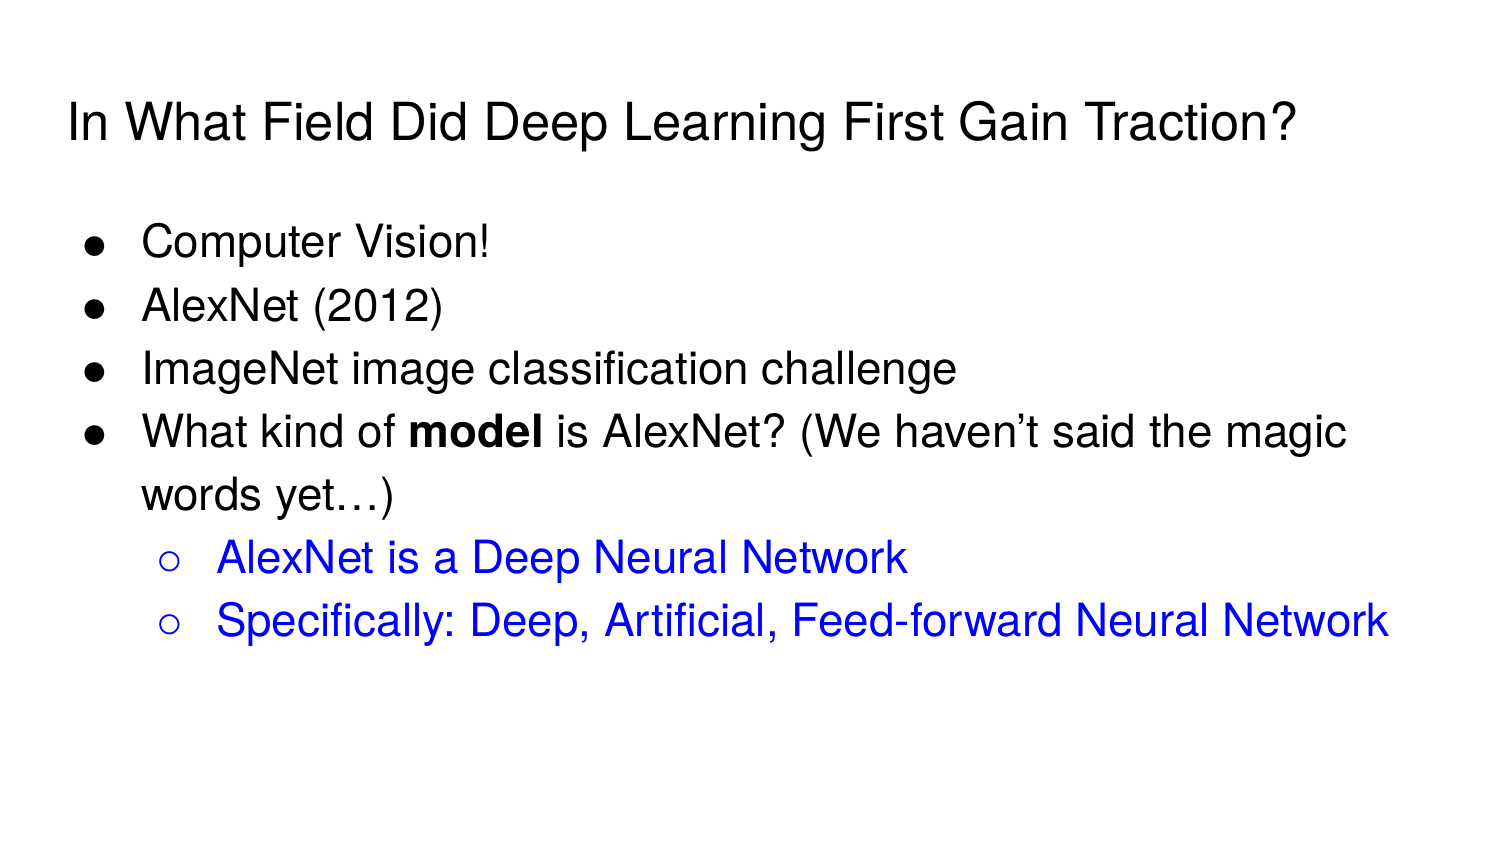

# In What Field Did Deep Learning First Gain Traction?
Computer Vision!
AlexNet (2012)
ImageNet image classification challenge
What kind of model is AlexNet? (We haven’t said the magic words yet…)
AlexNet is a Deep Neural Network
Specifically: Deep, Artificial, Feed-forward Neural Network